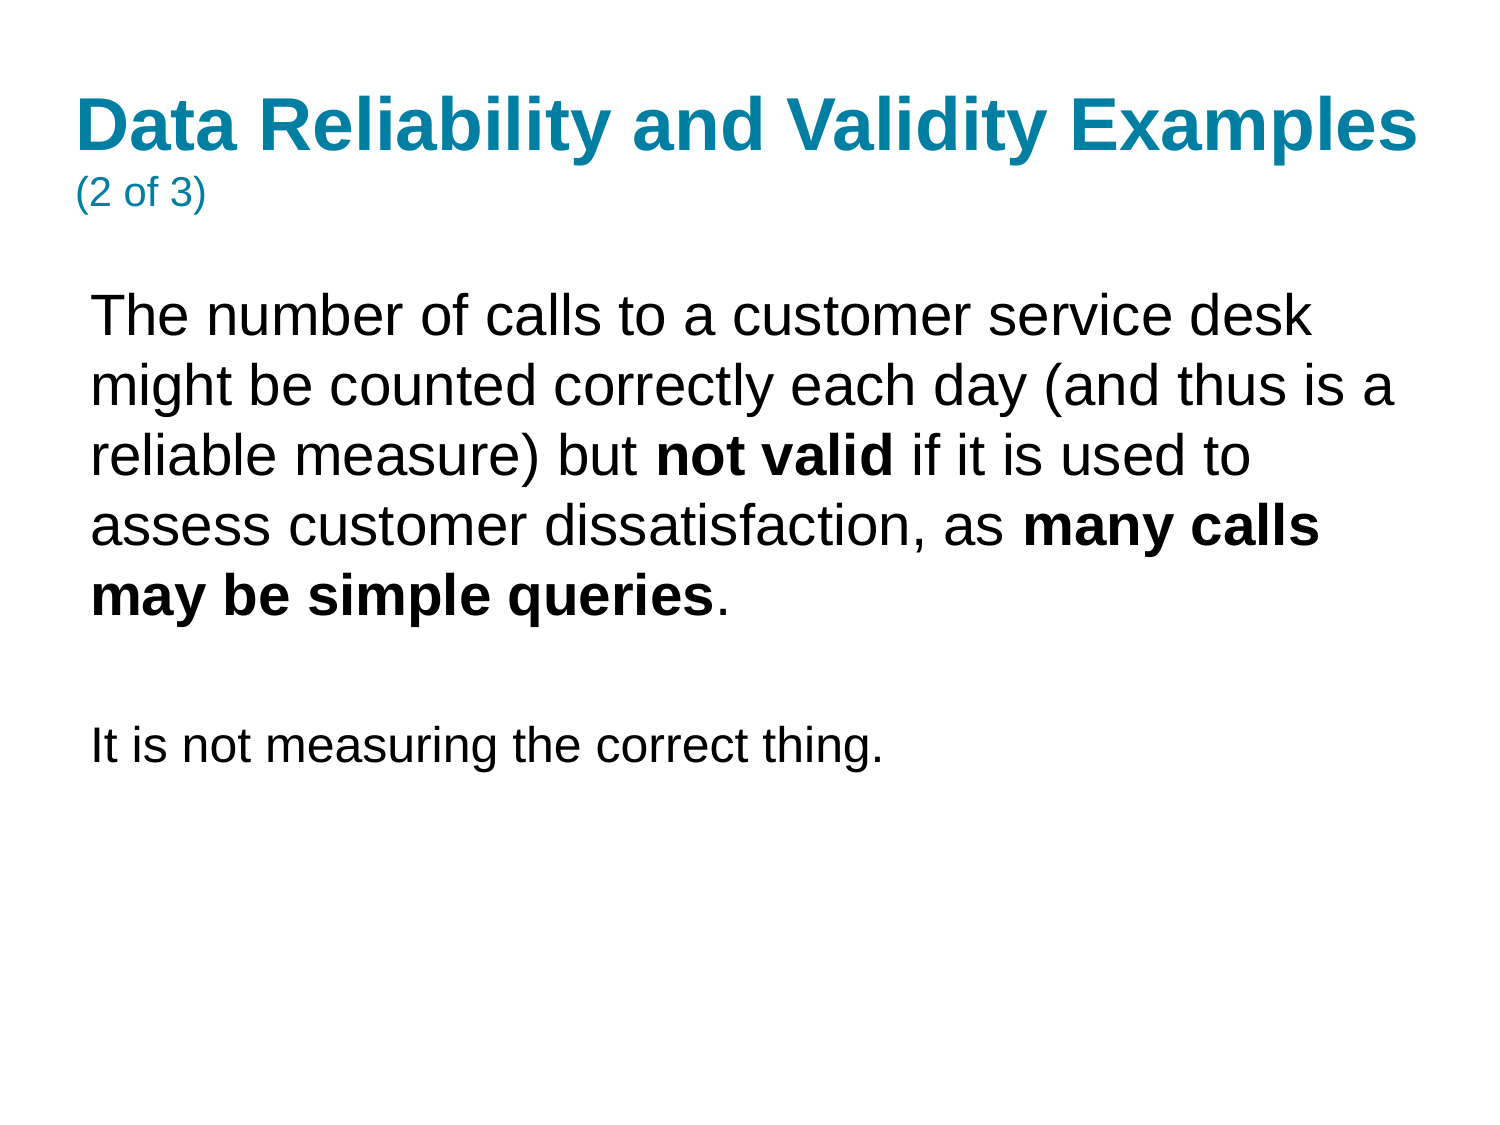

9/1/2021
20
# Data Reliability and Validity Examples (2 of 3)
The number of calls to a customer service desk might be counted correctly each day (and thus is a reliable measure) but not valid if it is used to assess customer dissatisfaction, as many calls may be simple queries.

It is not measuring the correct thing.